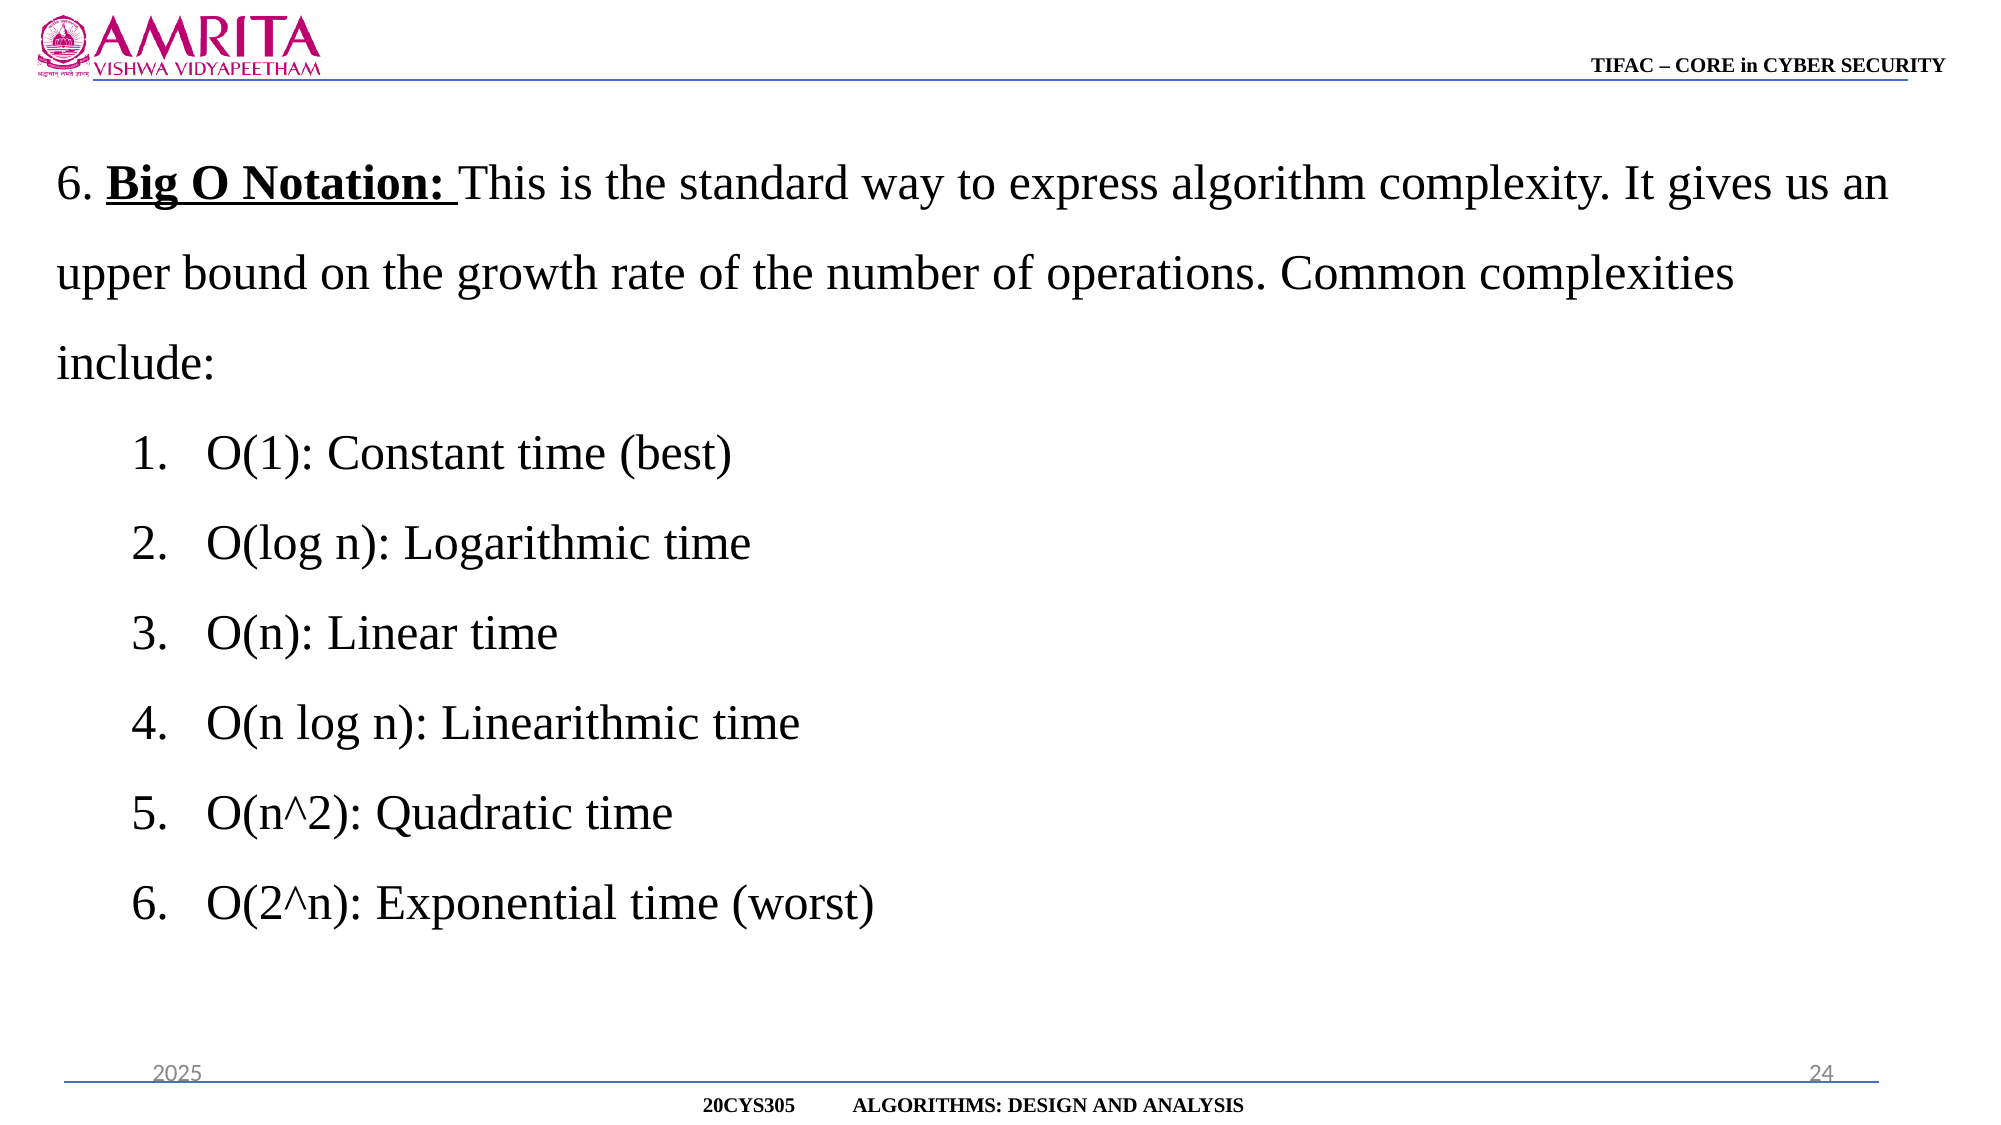

TIFAC – CORE in CYBER SECURITY
# 6. Big O Notation: This is the standard way to express algorithm complexity. It gives us an upper bound on the growth rate of the number of operations. Common complexities include:
O(1): Constant time (best)
O(log n): Logarithmic time
O(n): Linear time
O(n log n): Linearithmic time
O(n^2): Quadratic time
O(2^n): Exponential time (worst)
2025
24
20CYS305
ALGORITHMS: DESIGN AND ANALYSIS